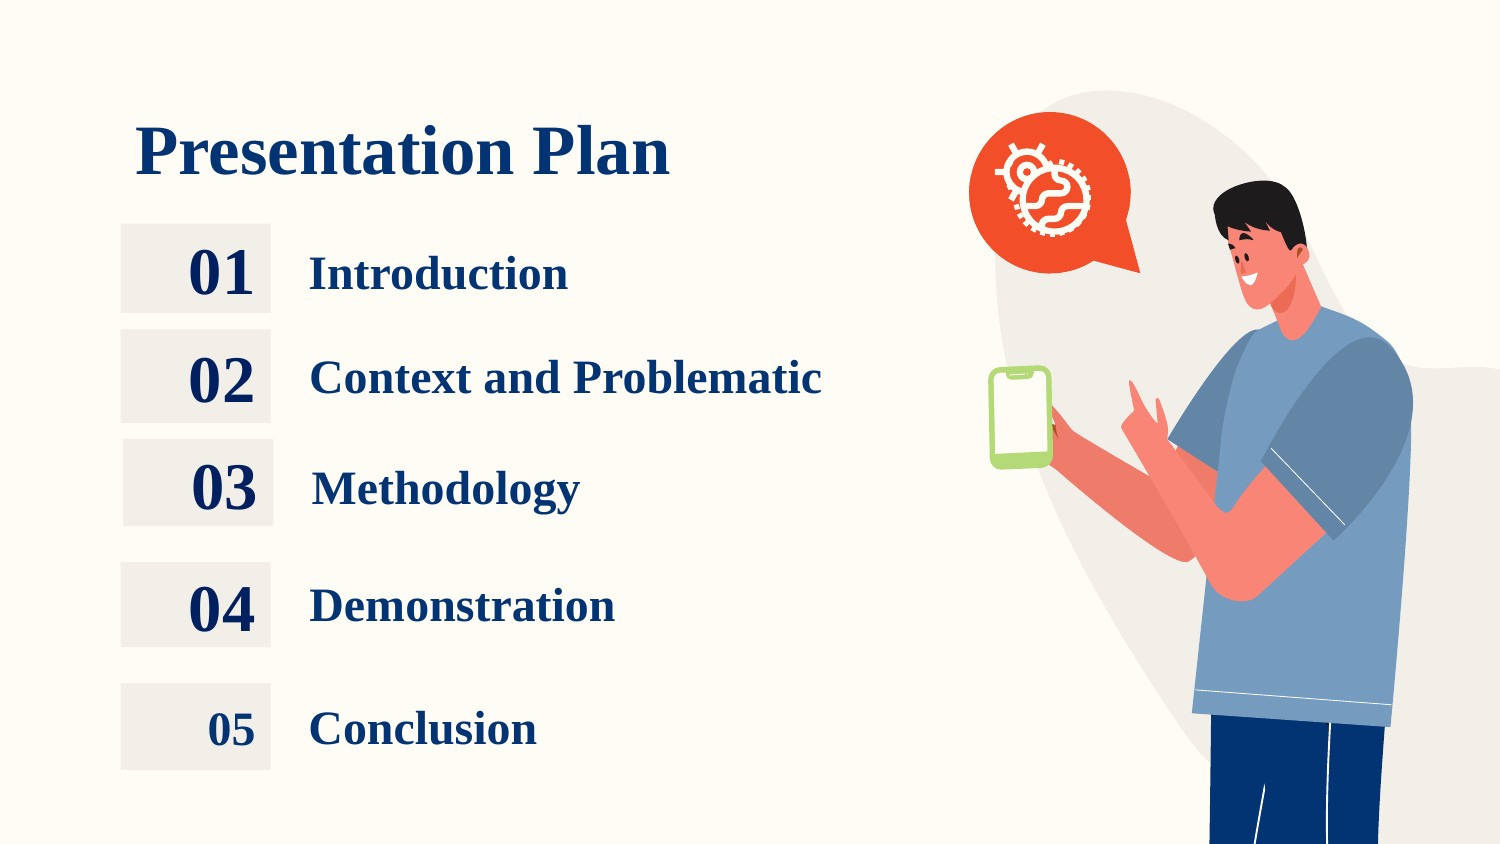

Presentation Plan

01
# Introduction
02
Context and Problematic
03
Methodology
Demonstration
04
Conclusion
05